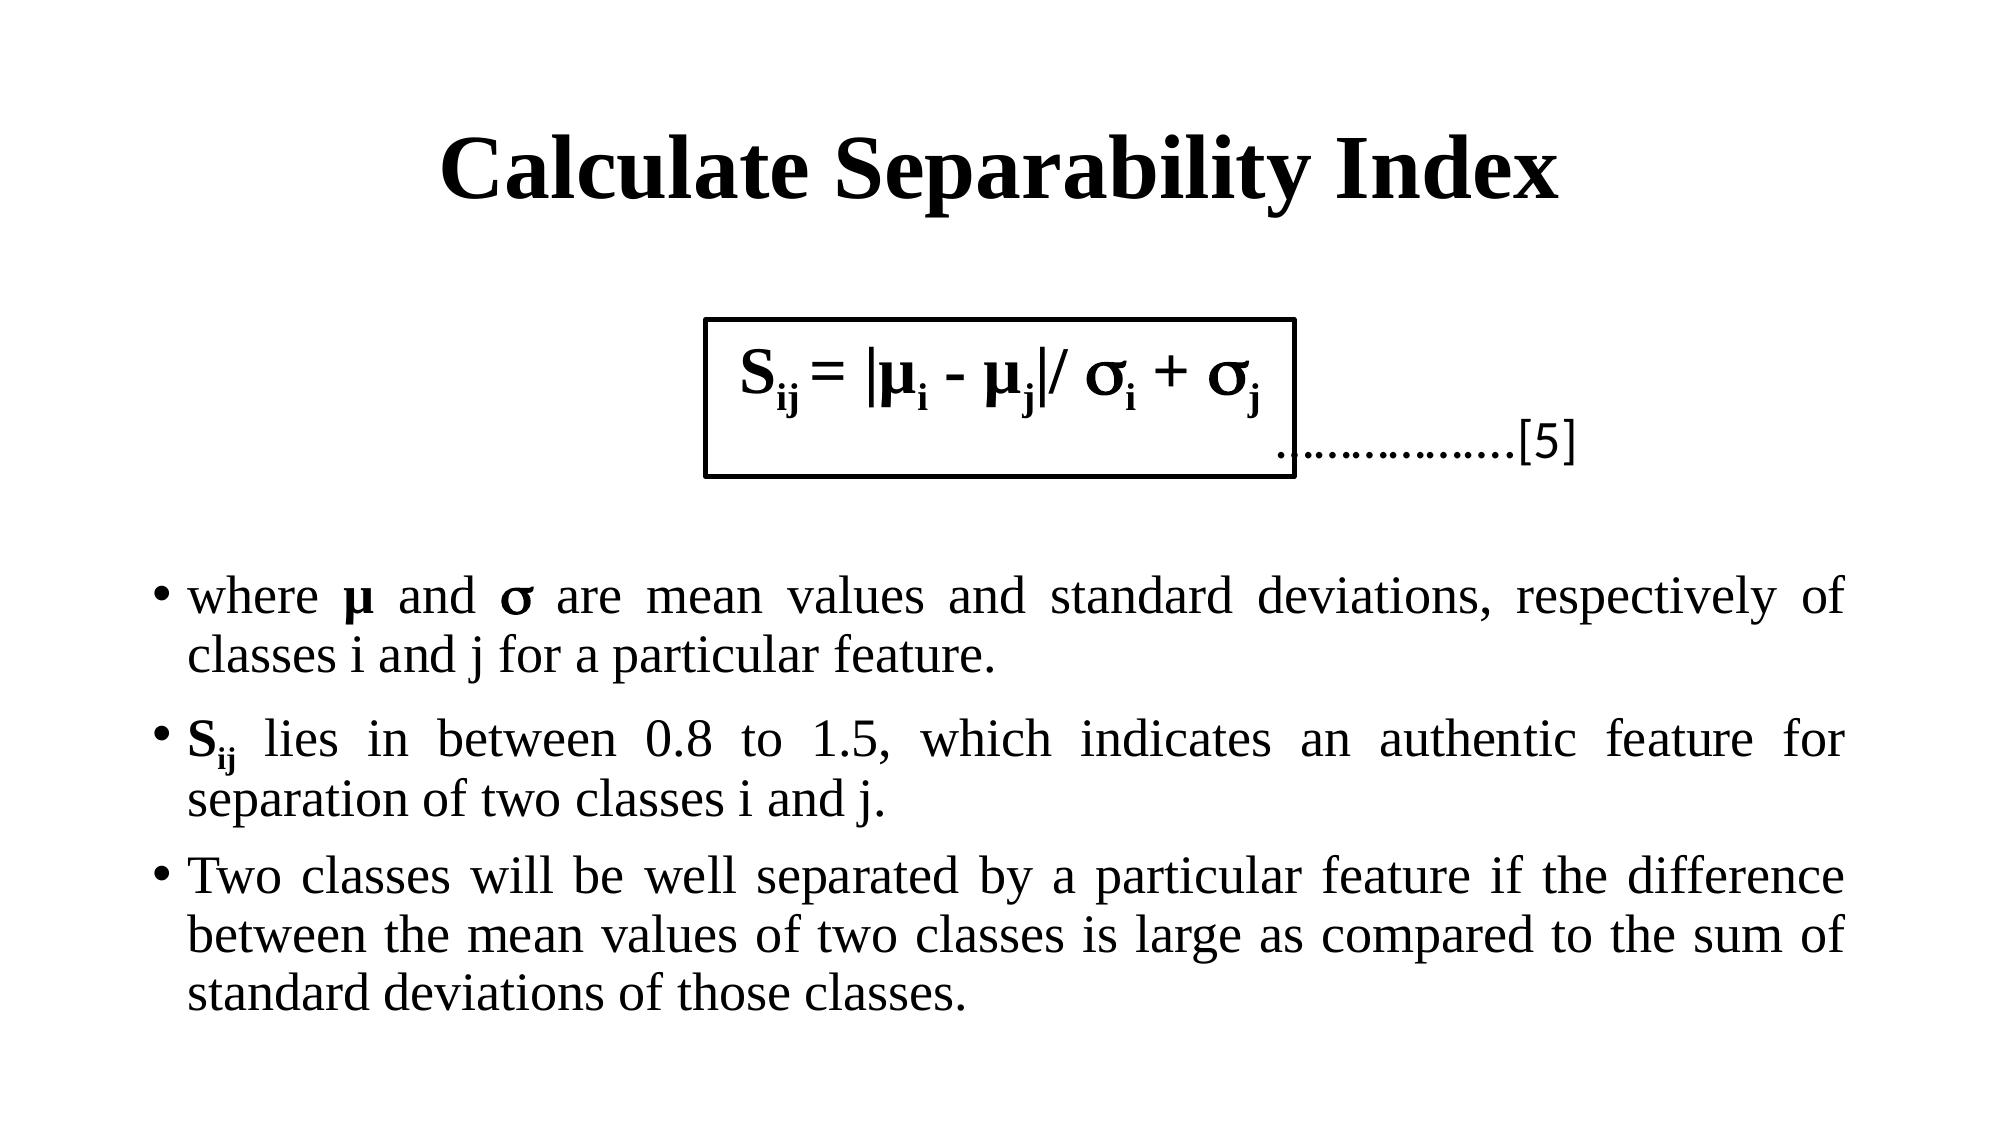

# Calculate Separability Index

                                                                      ……………….[5]

where µ and σ are mean values and standard deviations, respectively of classes i and j for a particular feature.
Sij lies in between 0.8 to 1.5, which indicates an authentic feature for separation of two classes i and j.
Two classes will be well separated by a particular feature if the difference between the mean values of two classes is large as compared to the sum of standard deviations of those classes.

Sij = |µi - µj|/ σi + σj